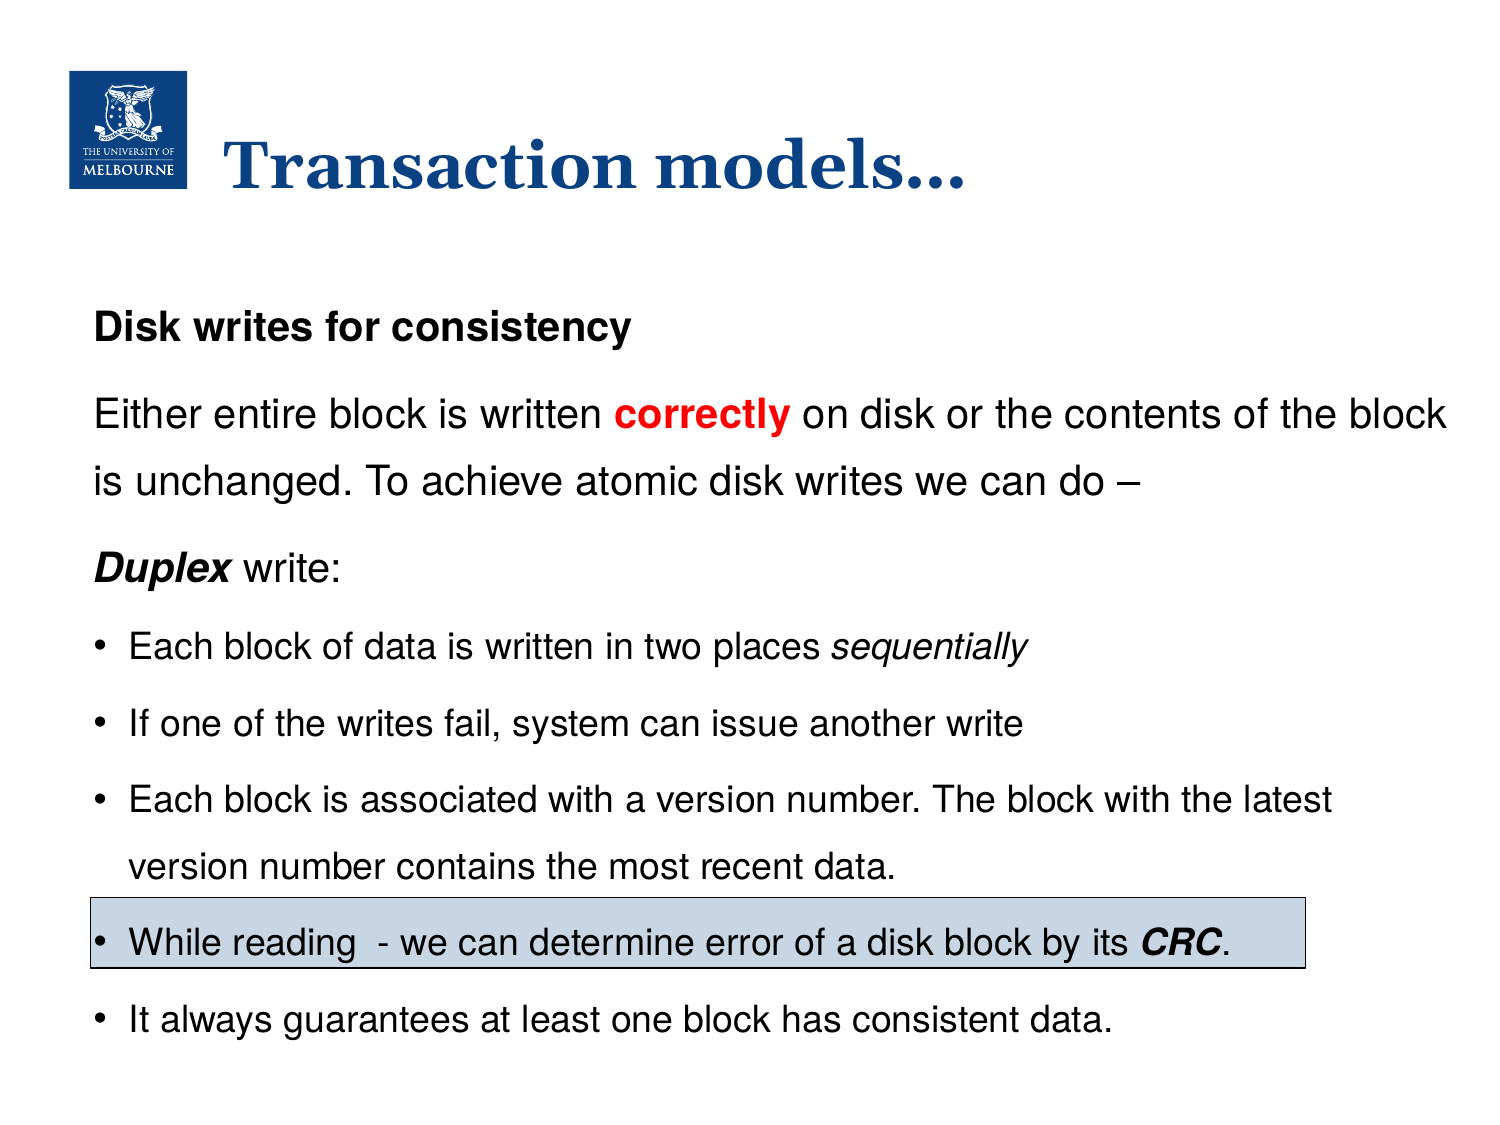

# Transaction models…
Disk writes for consistency
Either entire block is written correctly on disk or the contents of the block is unchanged. To achieve atomic disk writes we can do –
Duplex write:
Each block of data is written in two places sequentially
If one of the writes fail, system can issue another write
Each block is associated with a version number. The block with the latest version number contains the most recent data.
While reading  - we can determine error of a disk block by its CRC.
It always guarantees at least one block has consistent data.